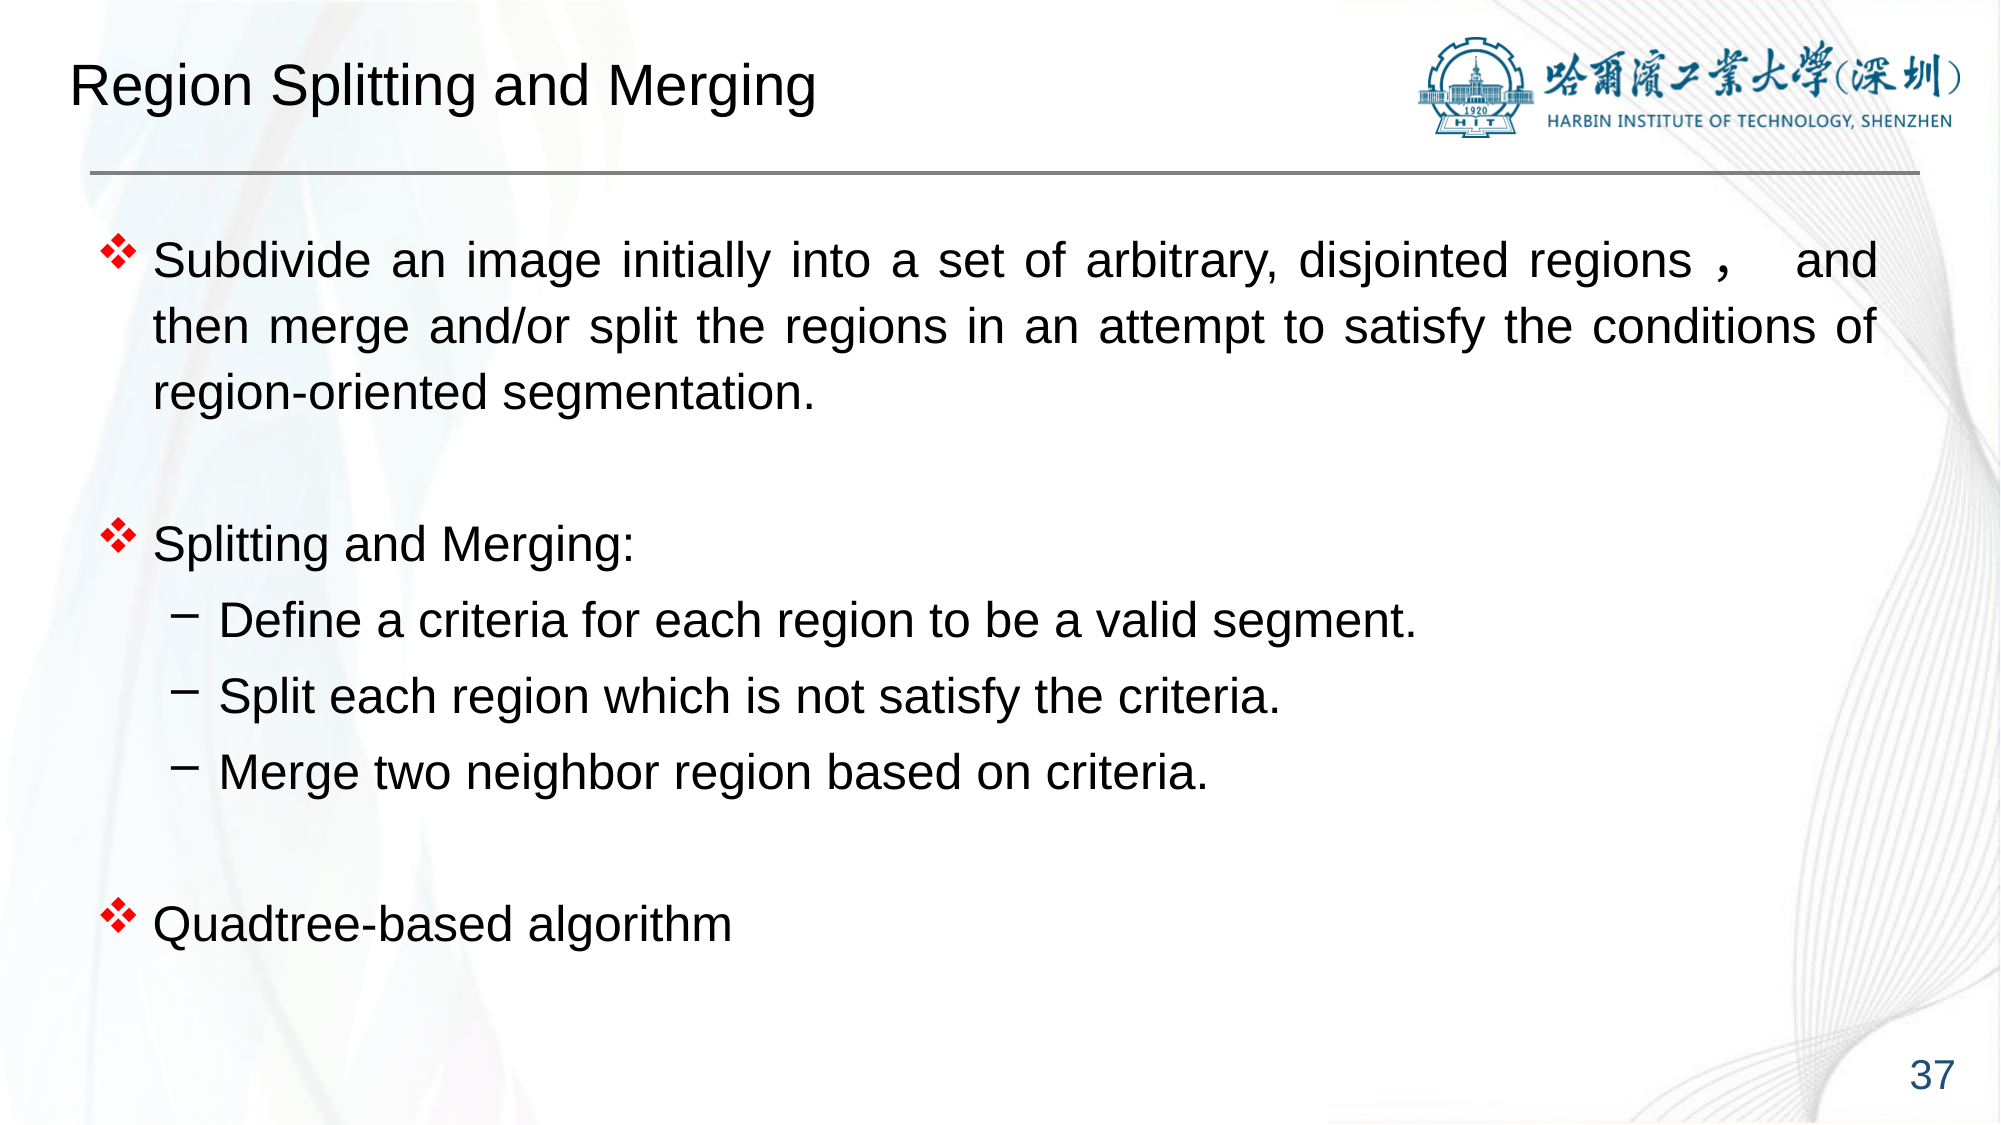

# Region Splitting and Merging
Subdivide an image initially into a set of arbitrary, disjointed regions， and then merge and/or split the regions in an attempt to satisfy the conditions of region-oriented segmentation.

Splitting and Merging:
Define a criteria for each region to be a valid segment.
Split each region which is not satisfy the criteria.
Merge two neighbor region based on criteria.

Quadtree-based algorithm
37